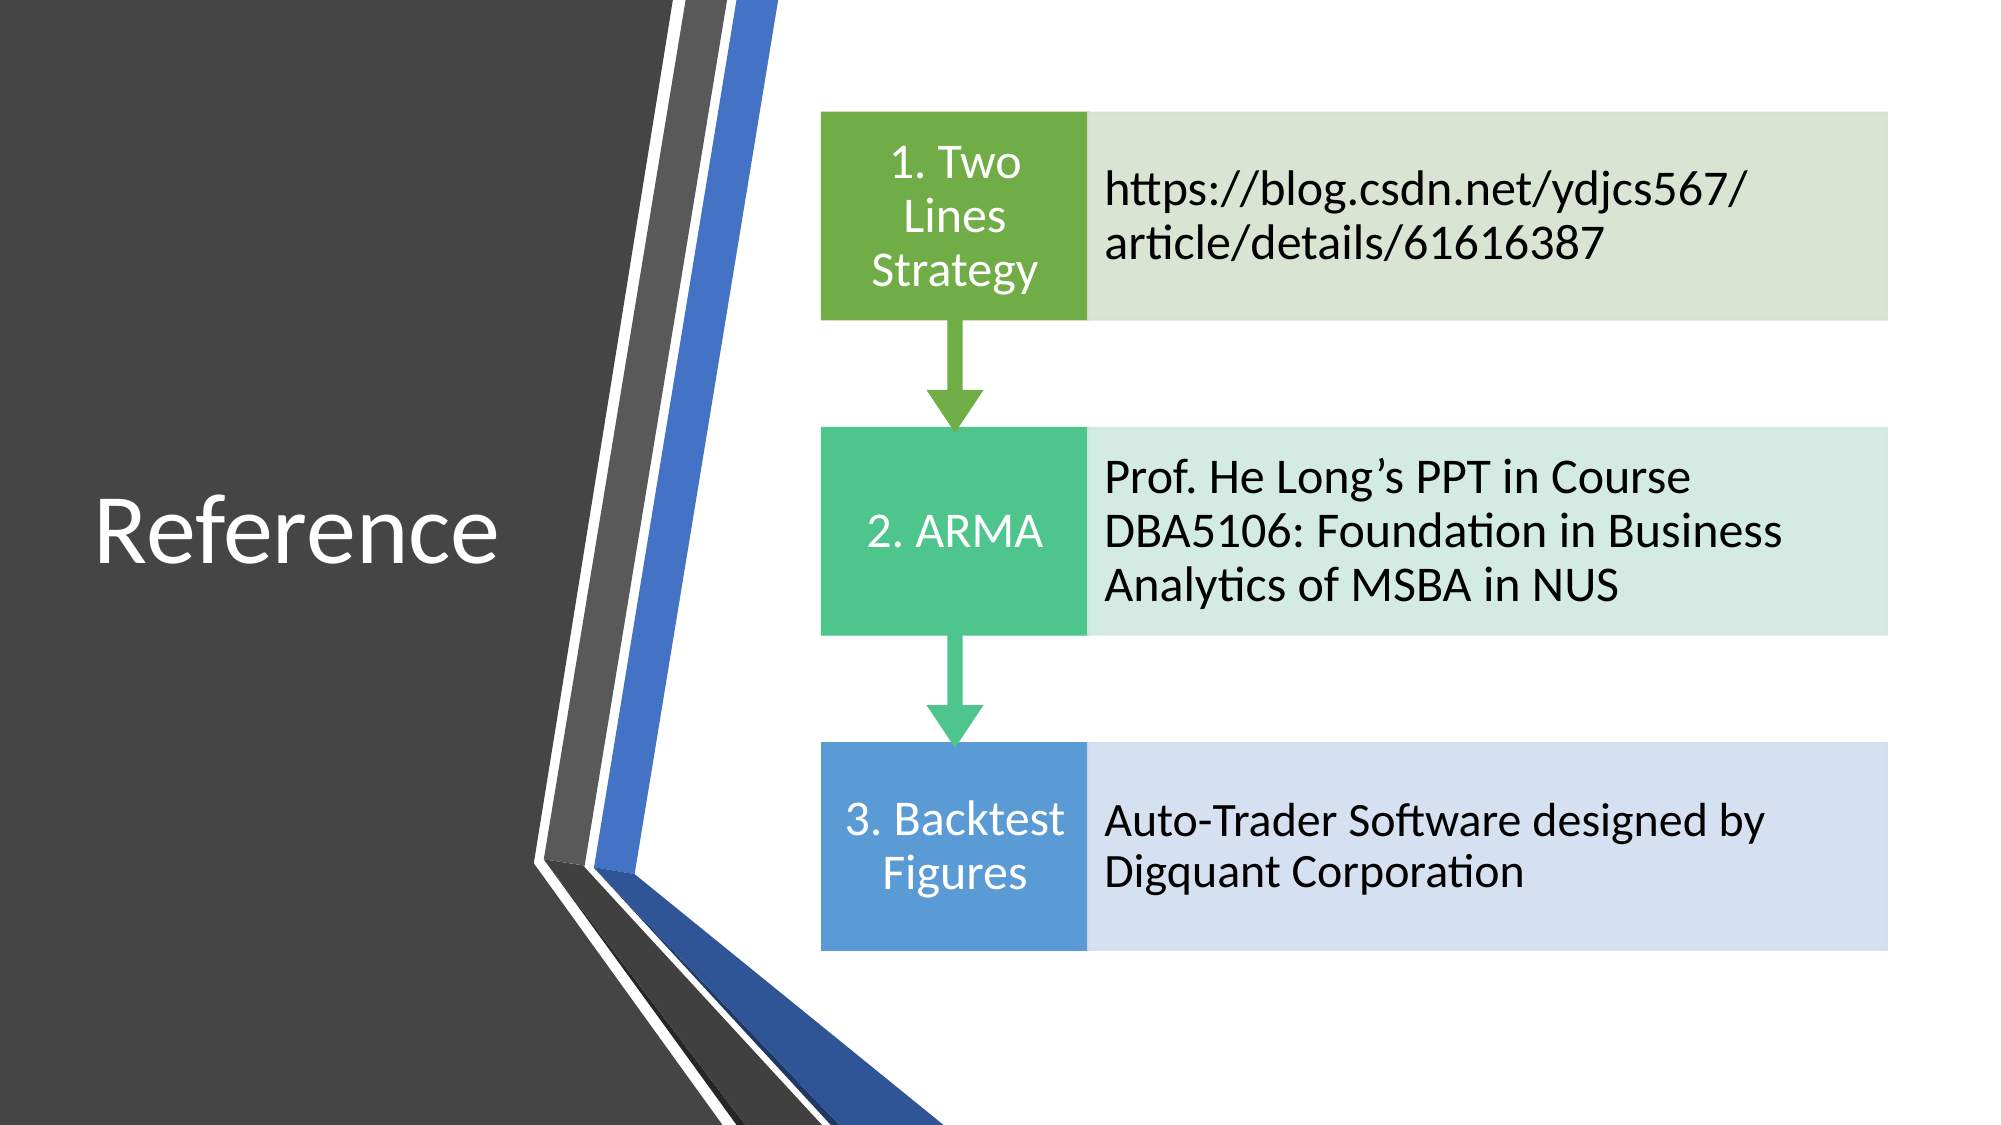

3. Backtest Figures
Auto-Trader Software designed by Digquant Corporation
2. ARMA
Prof. He Long’s PPT in Course DBA5106: Foundation in Business Analytics of MSBA in NUS
1. Two Lines Strategy
https://blog.csdn.net/ydjcs567/article/details/61616387
# Reference